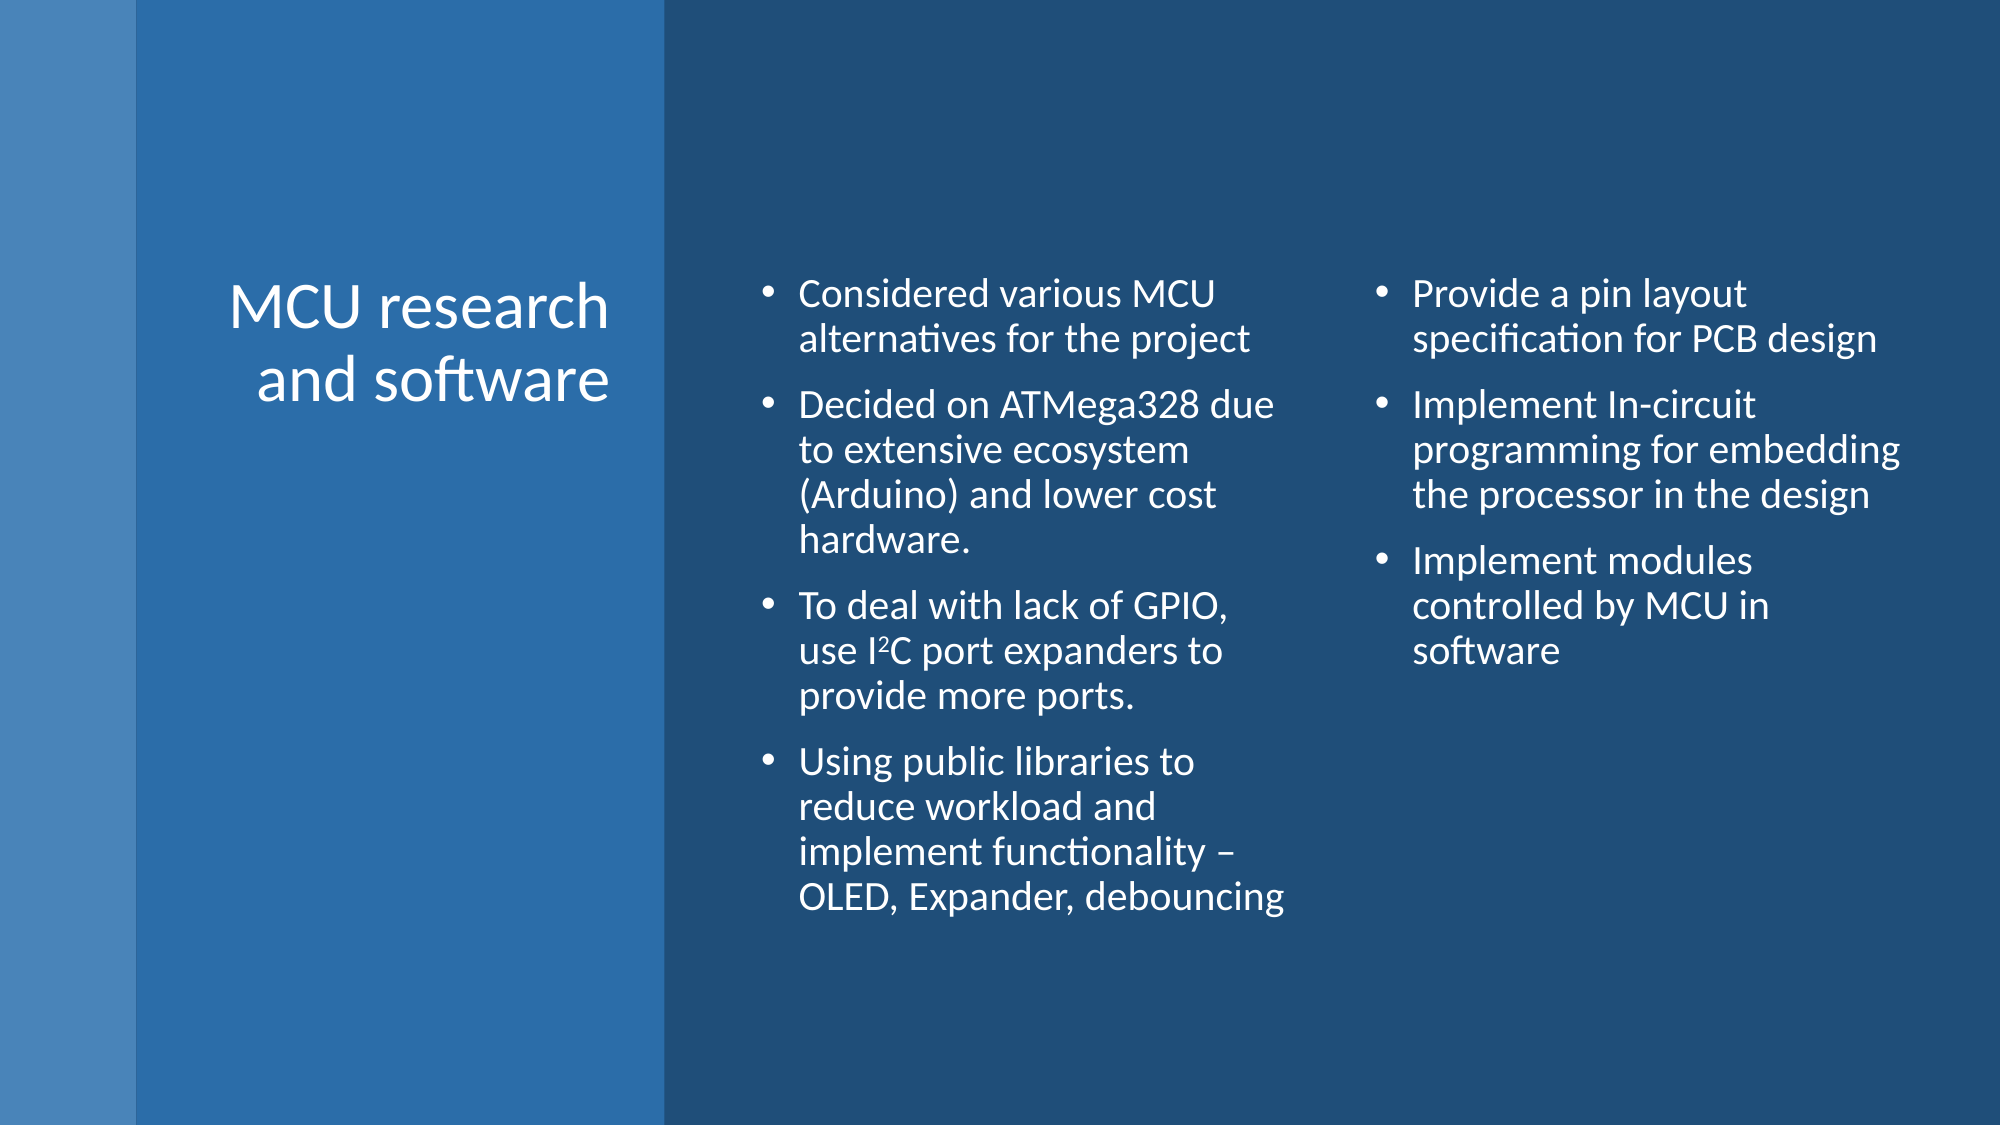

# MCU research and software
Considered various MCU alternatives for the project
Decided on ATMega328 due to extensive ecosystem (Arduino) and lower cost hardware.
To deal with lack of GPIO, use I2C port expanders to provide more ports.
Using public libraries to reduce workload and implement functionality – OLED, Expander, debouncing

Provide a pin layout specification for PCB design
Implement In-circuit programming for embedding the processor in the design
Implement modules controlled by MCU in software